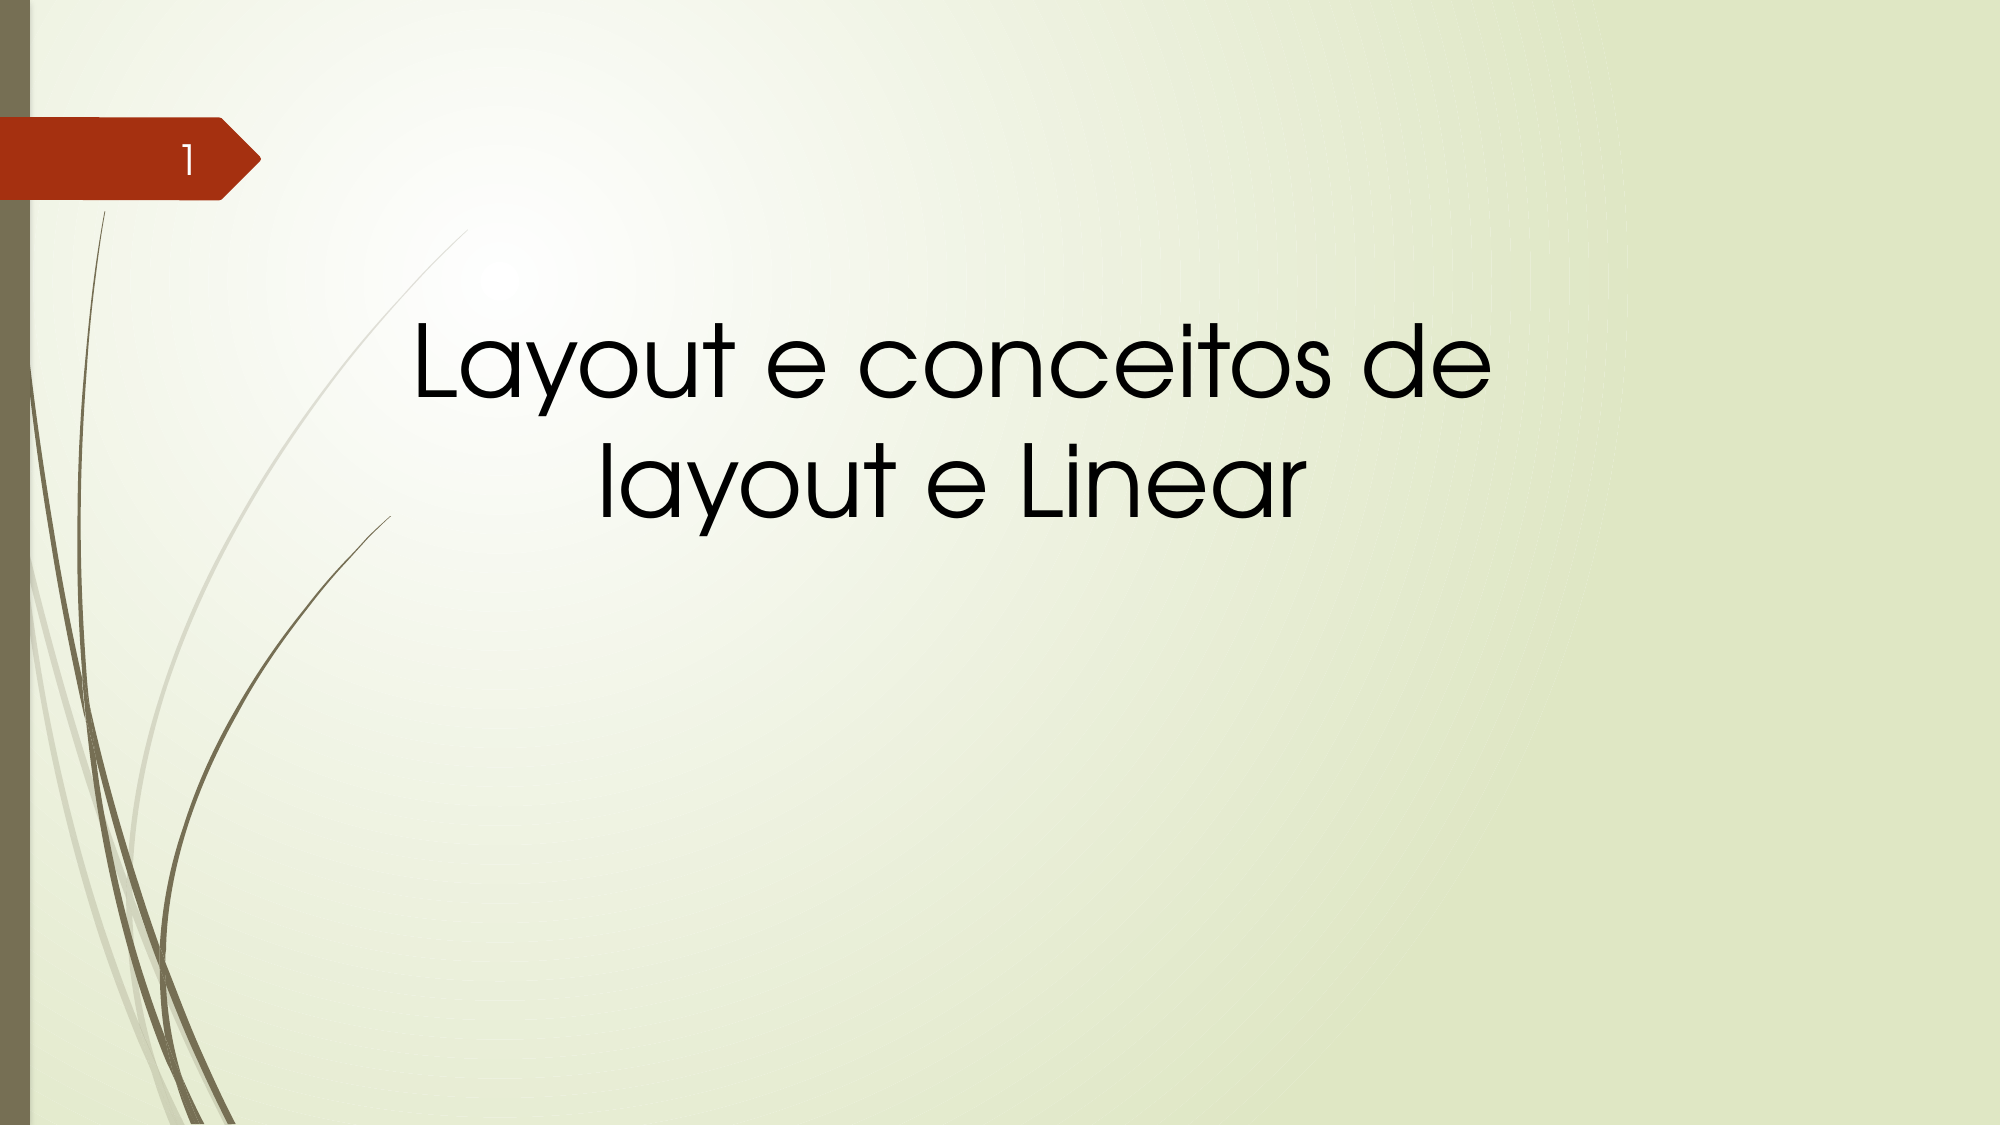

1
Layout e conceitos de layout e Linear